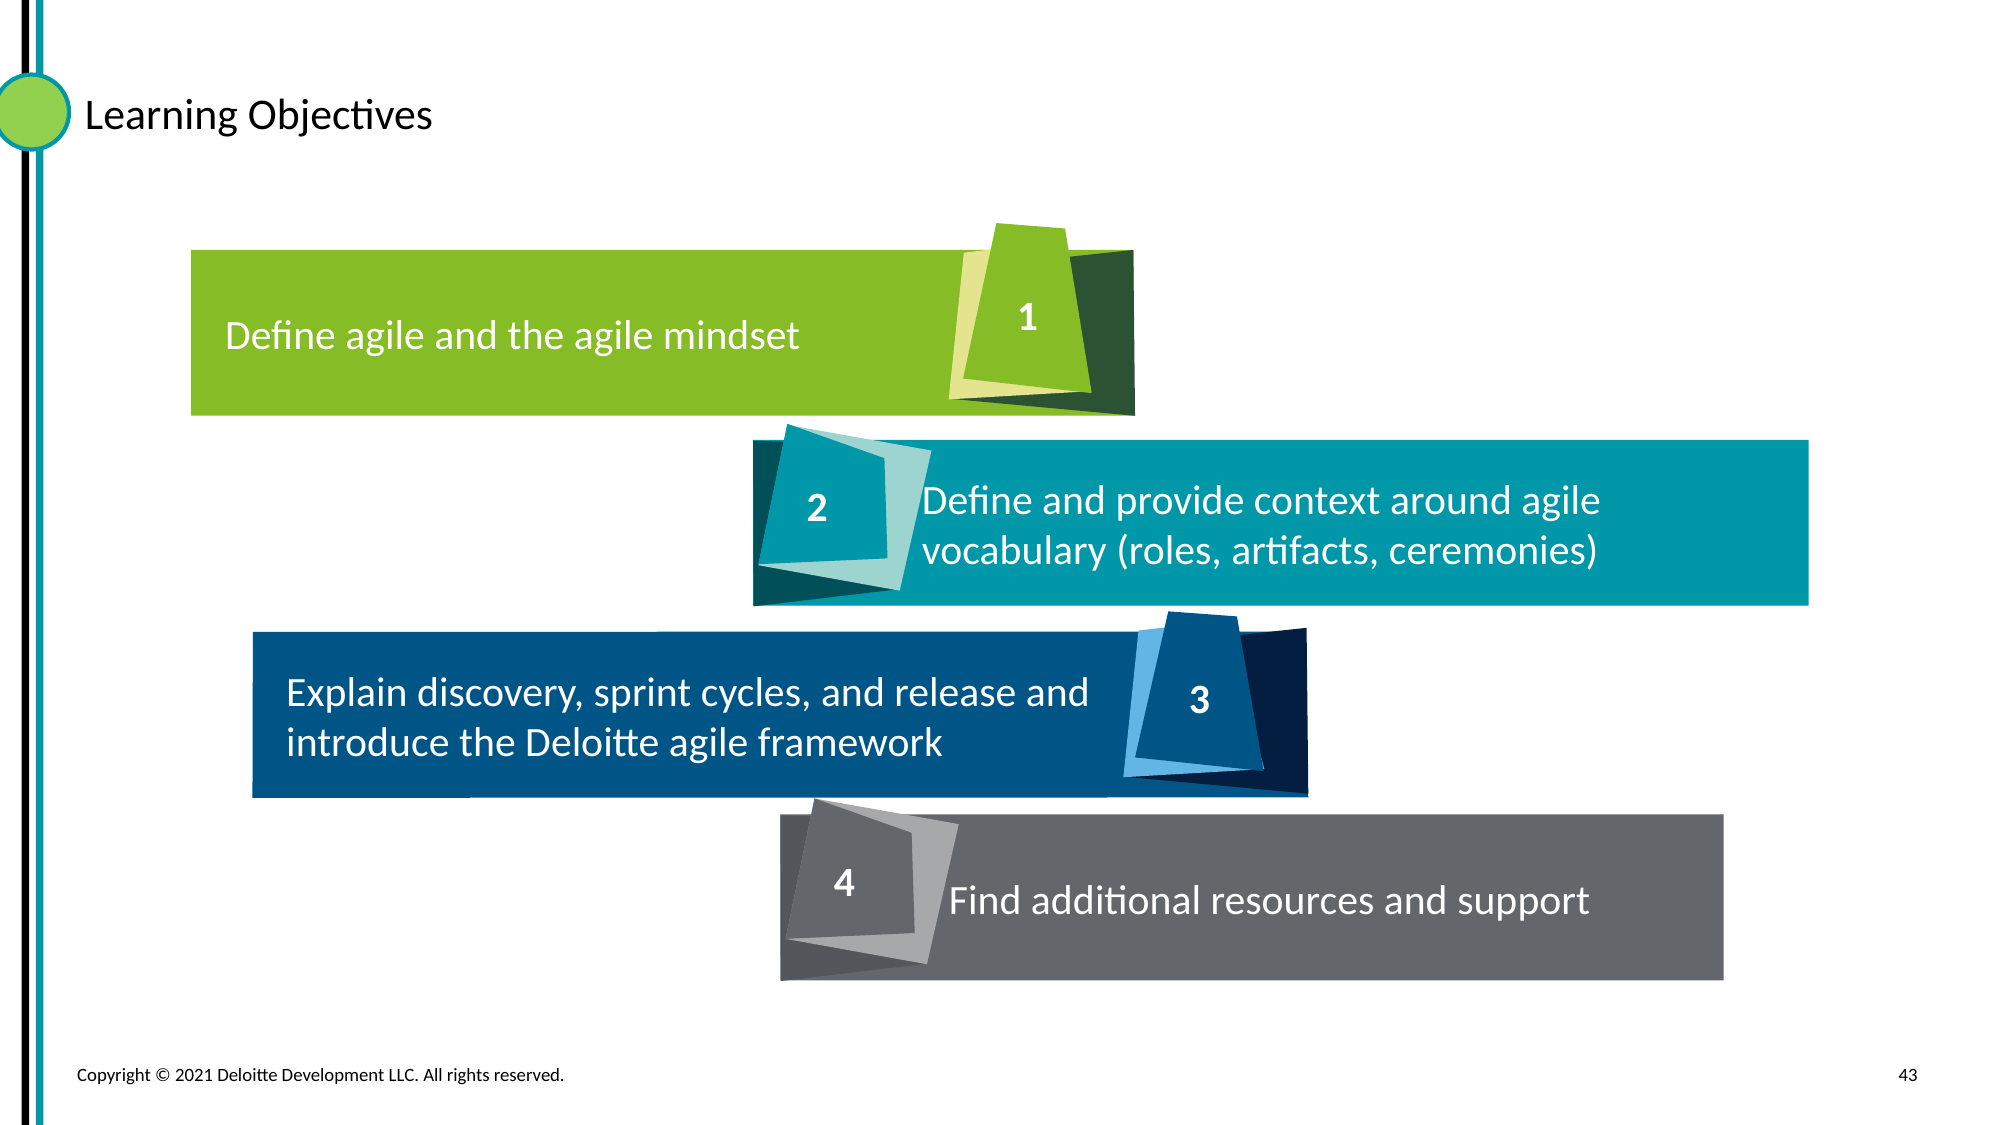

# Learning Objectives

1

Define agile and the agile mindset

2

Define and provide context around agile vocabulary (roles, artifacts, ceremonies)

3

Explain discovery, sprint cycles, and release and introduce the Deloitte agile framework

4
Find additional resources and support